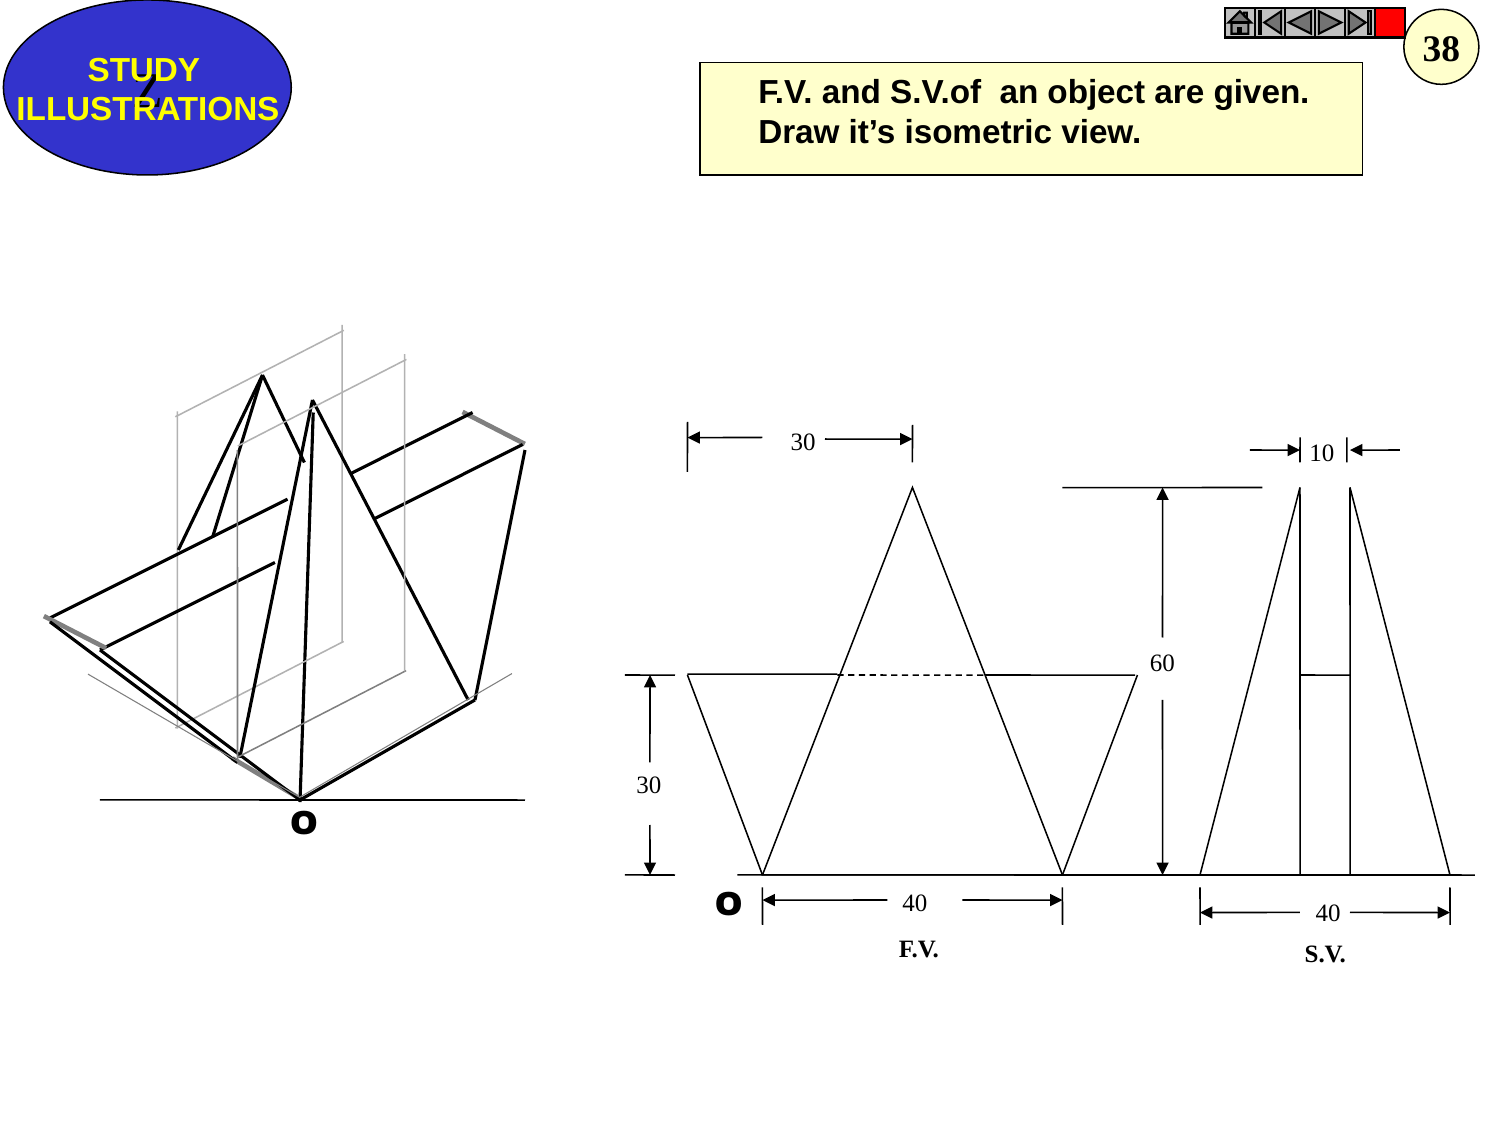

Z
STUDY
ILLUSTRATIONS

38

F.V. and S.V.of  an object are given.
Draw it’s isometric view.

30

10

60

30

40

40

F.V.
S.V.
O

O